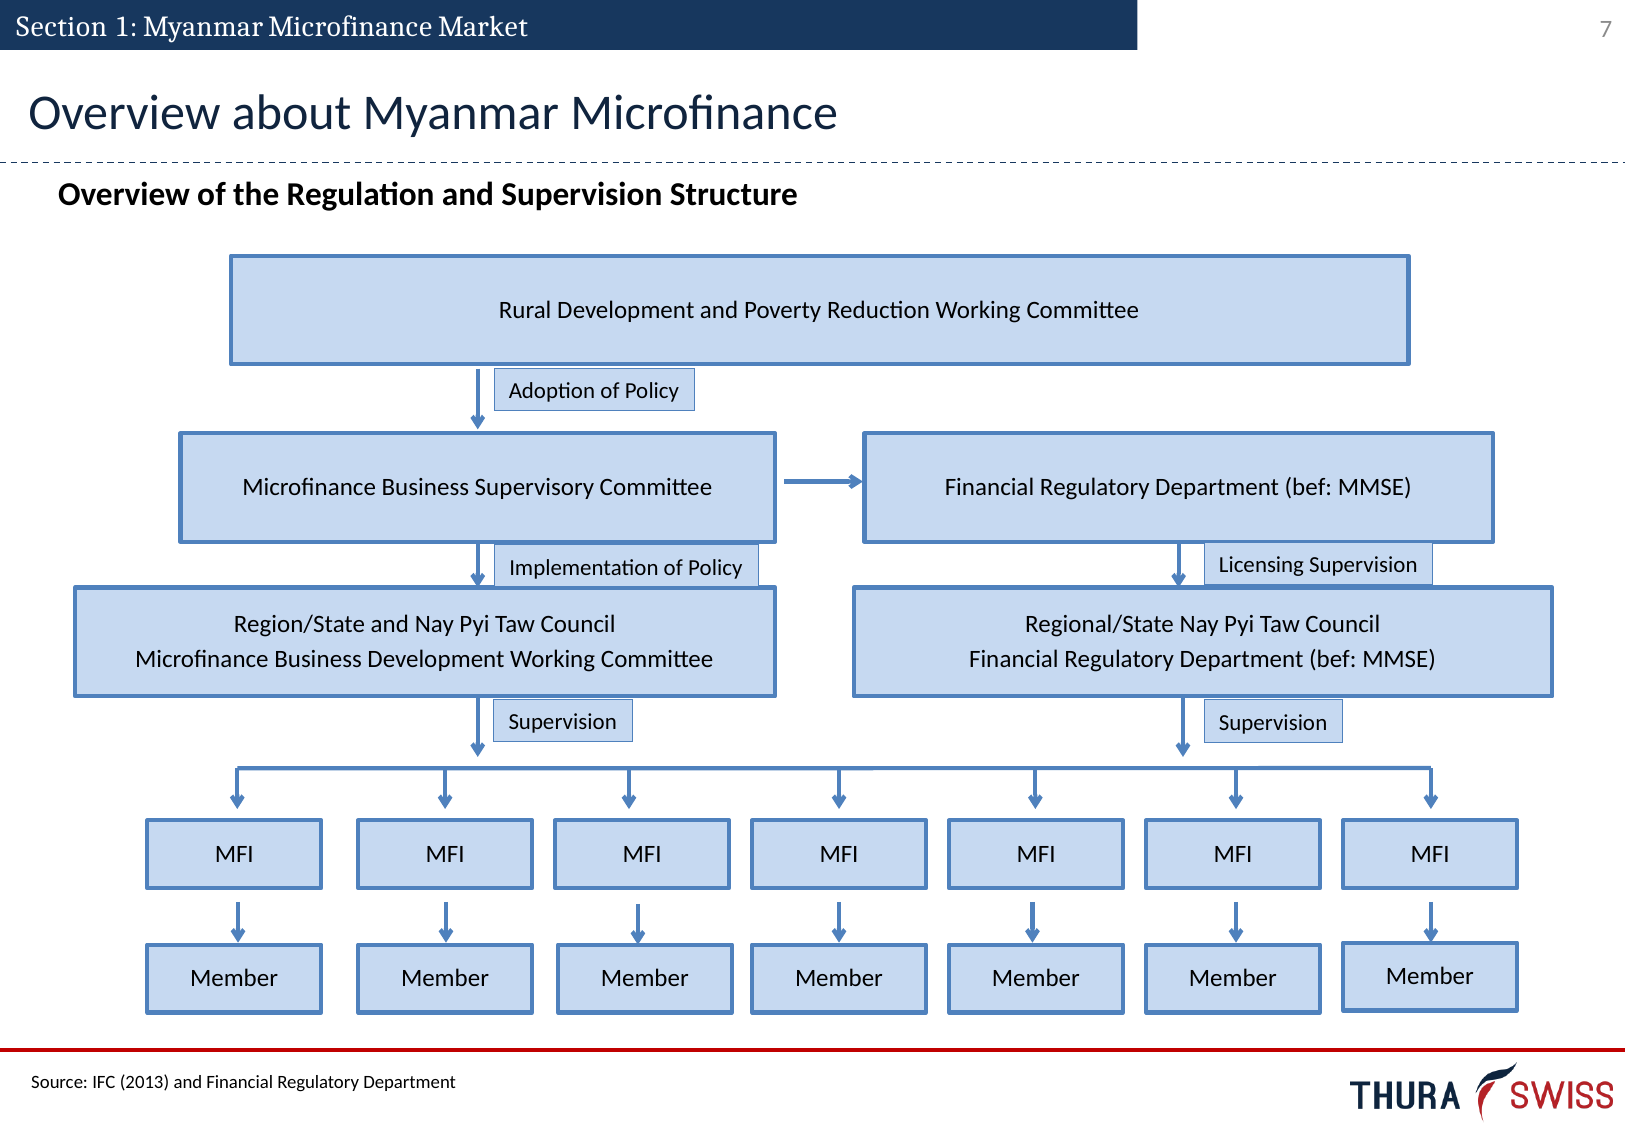

Section 1: Myanmar Microfinance Market
Overview about Myanmar Microfinance
Overview of the Regulation and Supervision Structure
Rural Development and Poverty Reduction Working Committee
Microfinance Business Supervisory Committee
Financial Regulatory Department (bef: MMSE)
Region/State and Nay Pyi Taw Council
Microfinance Business Development Working Committee
Regional/State Nay Pyi Taw Council
Financial Regulatory Department (bef: MMSE)
MFI
MFI
MFI
MFI
MFI
MFI
MFI
Member
Member
Member
Member
Member
Member
Member
Adoption of Policy
Licensing Supervision
Implementation of Policy
Supervision
Supervision
Source: IFC (2013) and Financial Regulatory Department